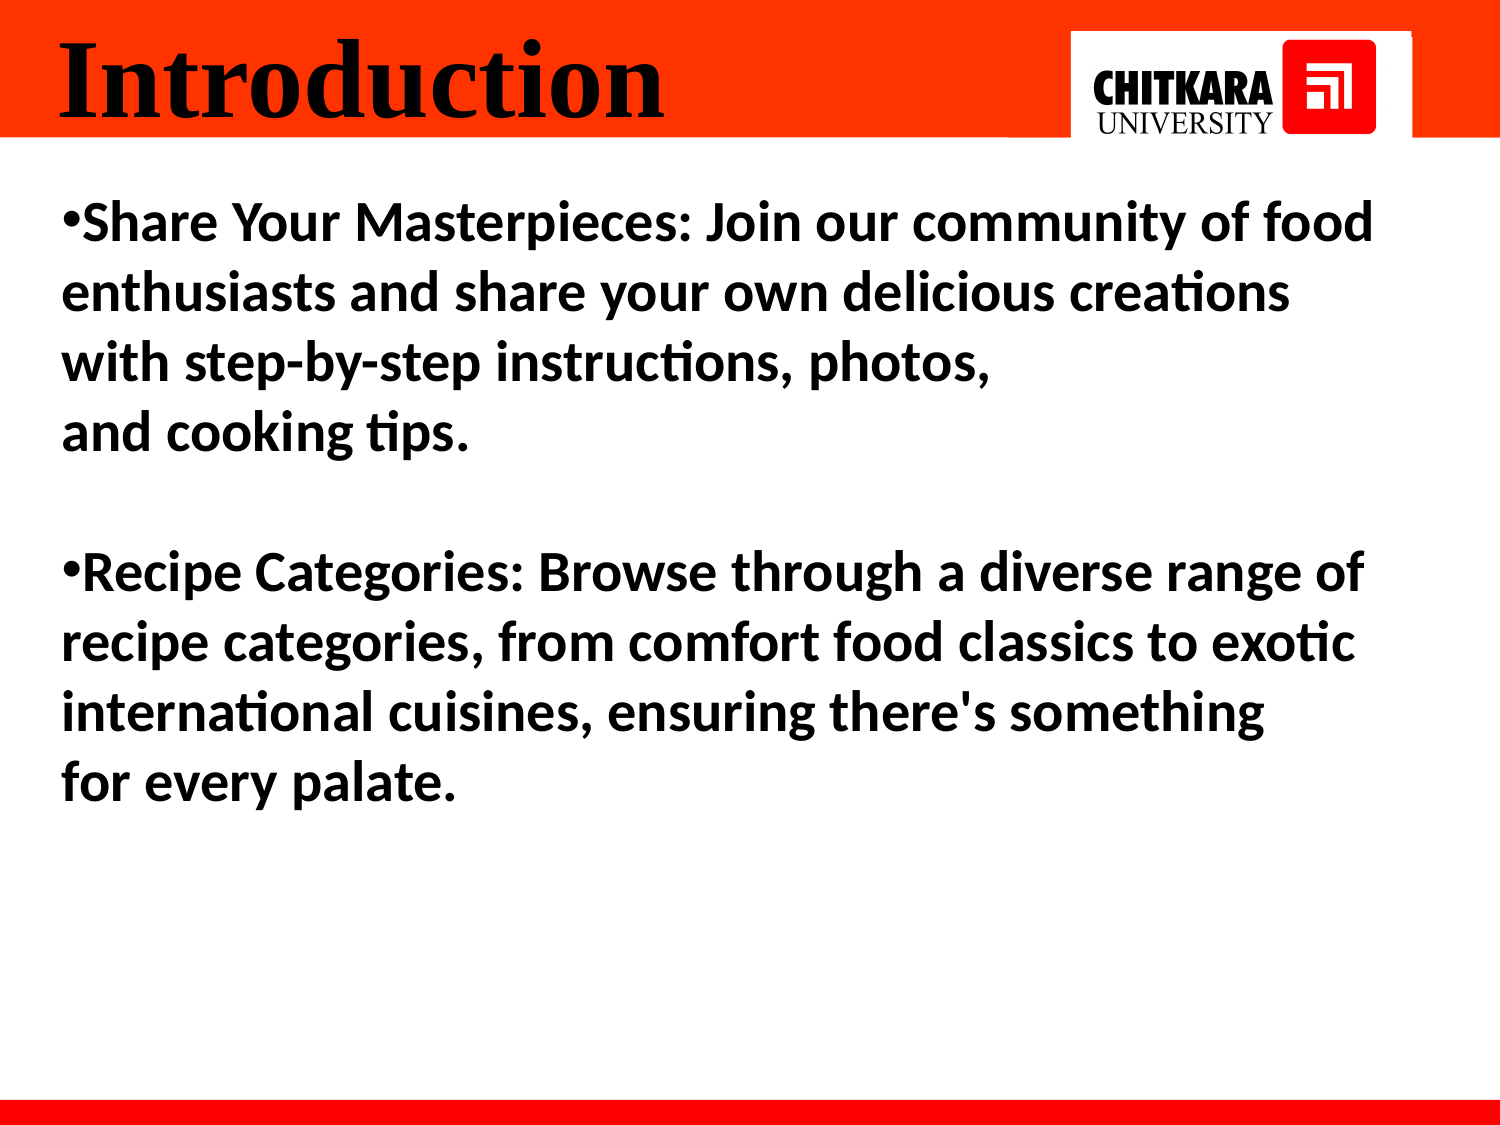

Introduction
Share Your Masterpieces: Join our community of food enthusiasts and share your own delicious creations with step-by-step instructions, photos, and cooking tips.

Recipe Categories: Browse through a diverse range of recipe categories, from comfort food classics to exotic international cuisines, ensuring there's something for every palate.